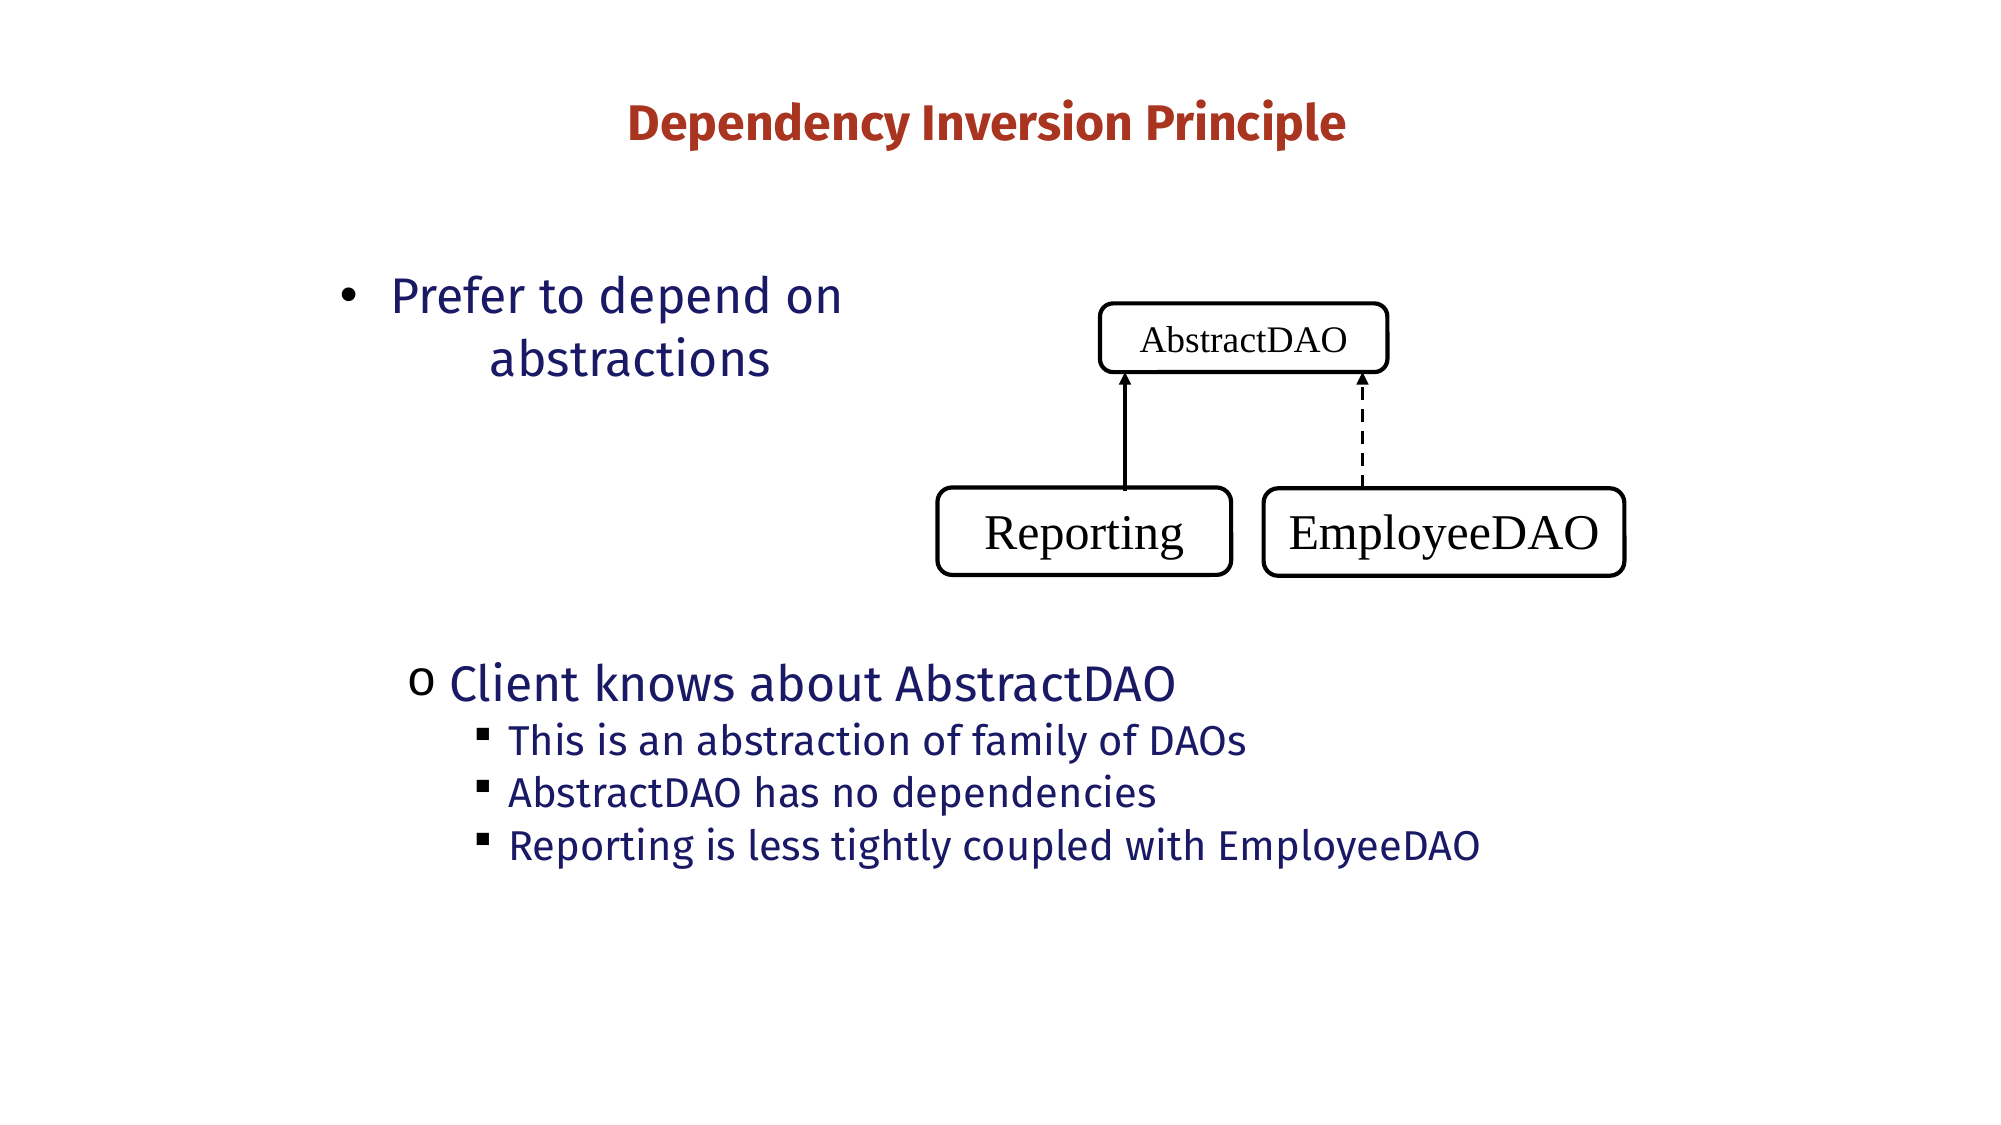

Dependency Inversion Principle
Prefer to depend on
	abstractions

Client knows about AbstractDAO
This is an abstraction of family of DAOs
AbstractDAO has no dependencies
Reporting is less tightly coupled with EmployeeDAO

AbstractDAO
Reporting
EmployeeDAO